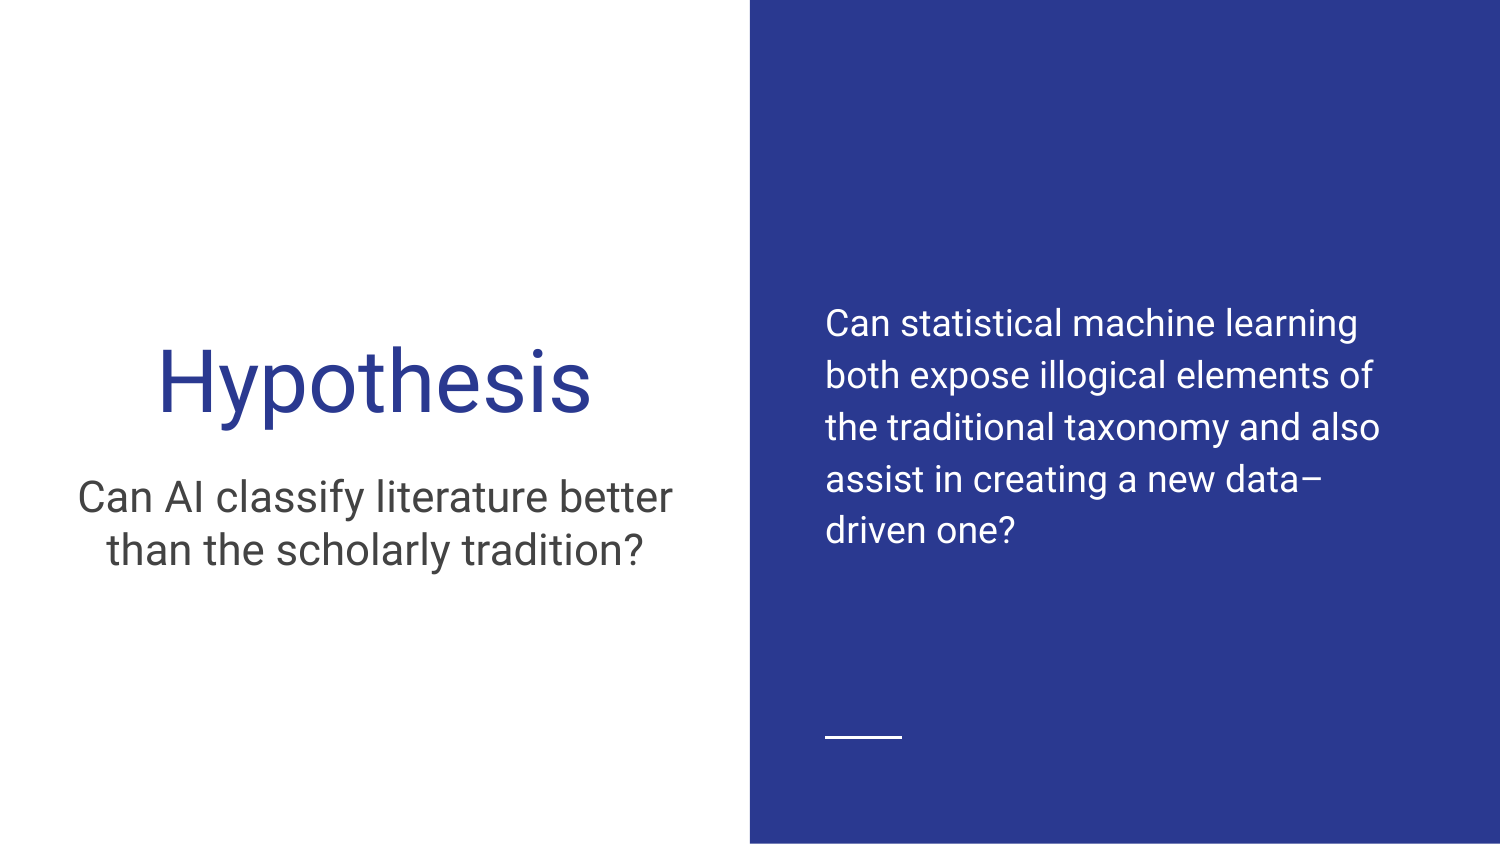

Can statistical machine learning both expose illogical elements of the traditional taxonomy and also assist in creating a new data–driven one?
# Hypothesis
Can AI classify literature better than the scholarly tradition?